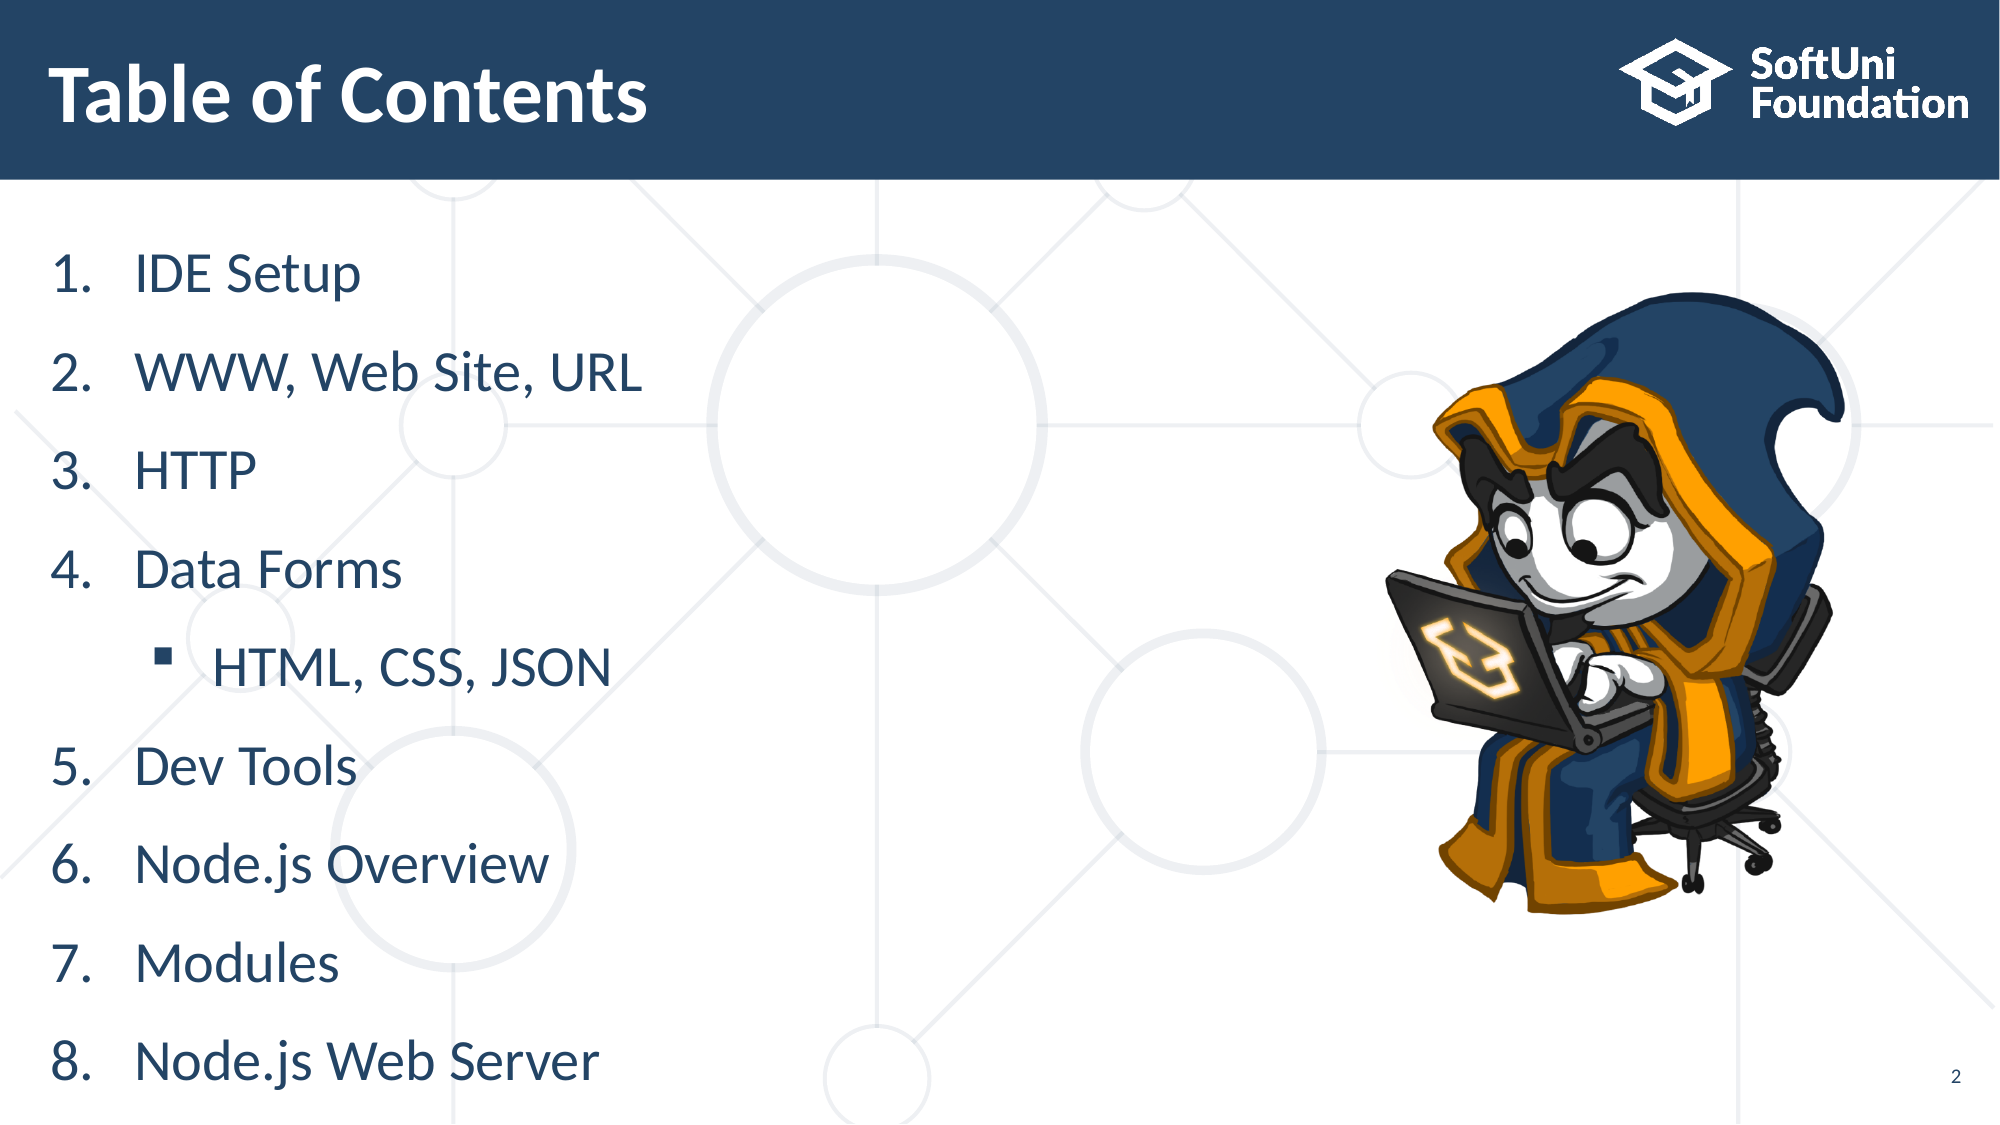

# Table of Contents
IDE Setup
WWW, Web Site, URL
HTTP
Data Forms
HTML, CSS, JSON
Dev Tools
Node.js Overview
Modules
Node.js Web Server
2